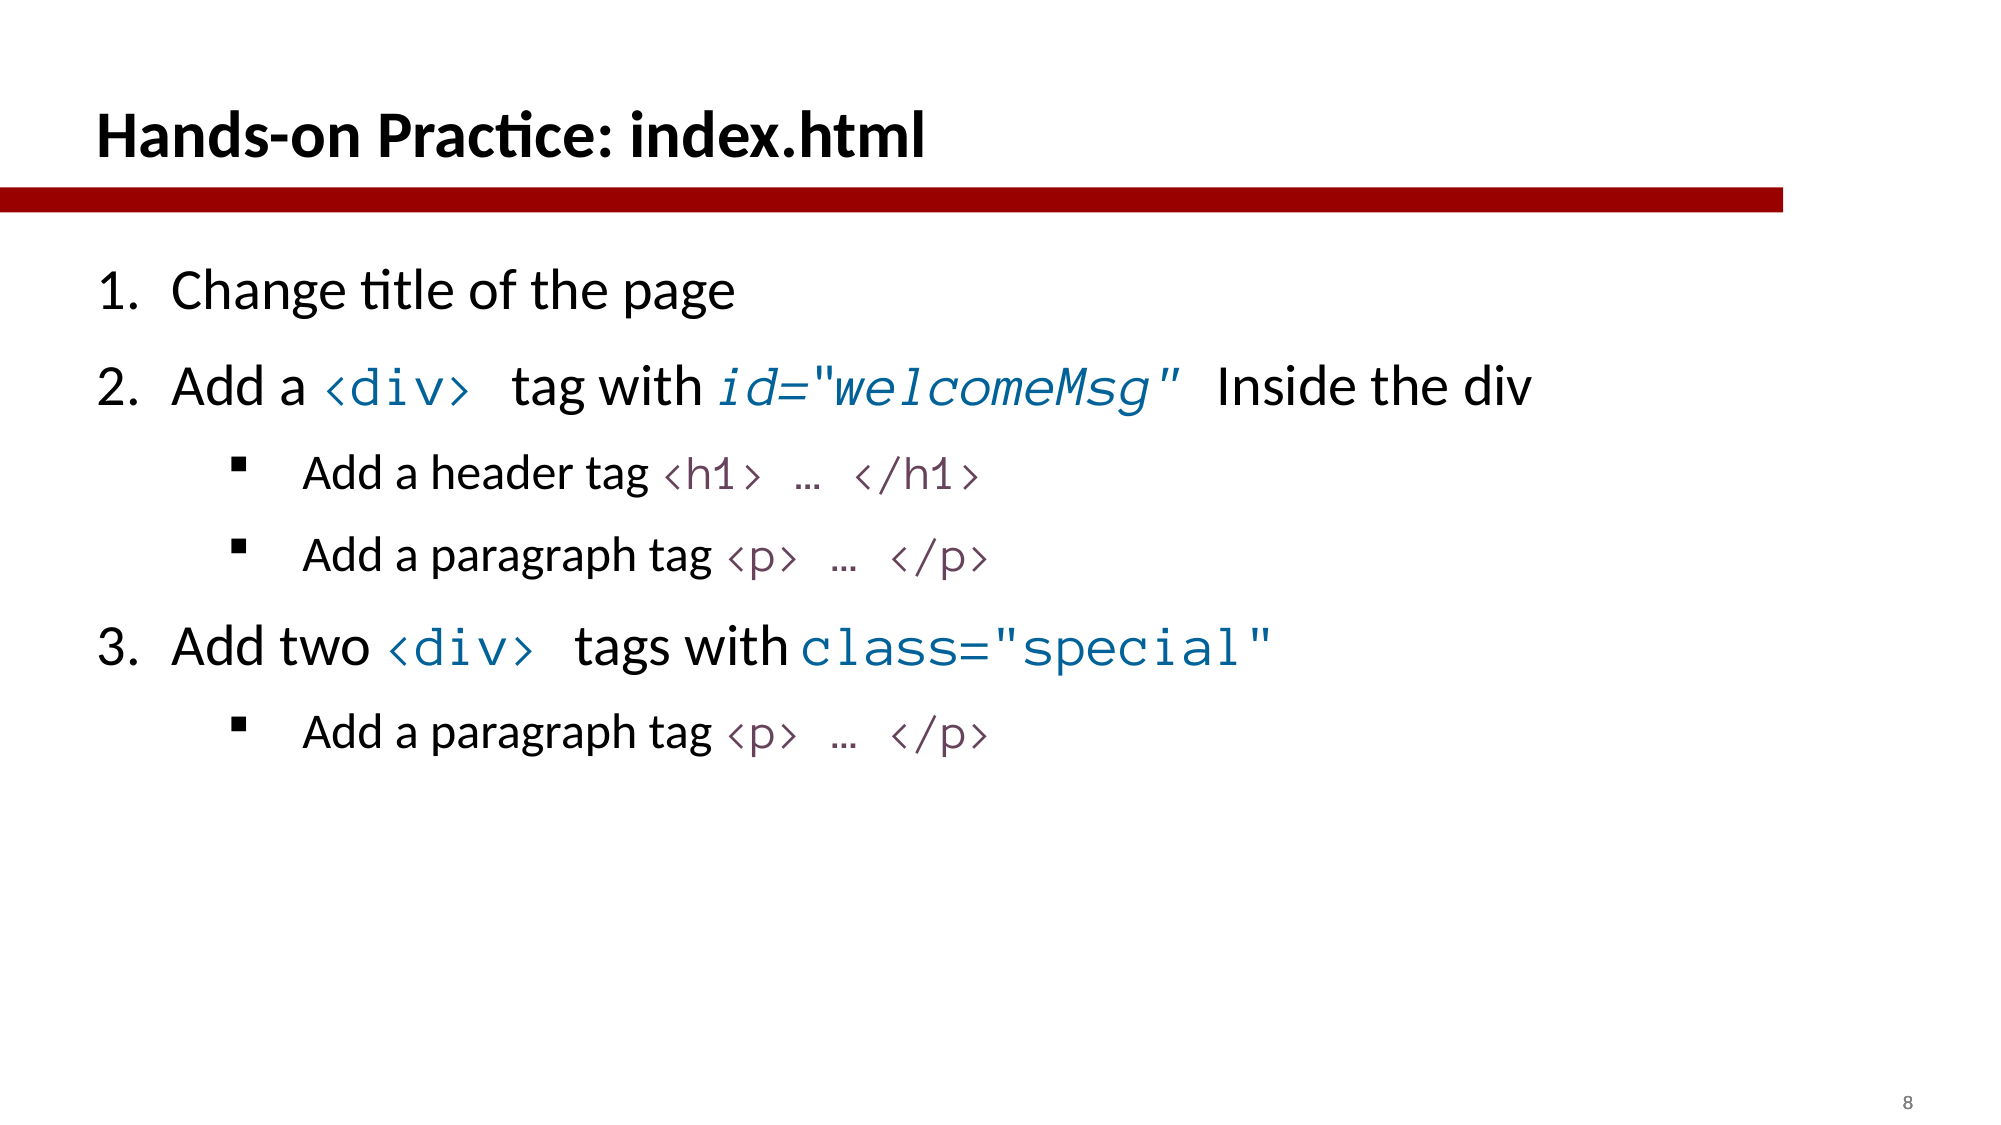

# Hands-on Practice: index.html
Change title of the page
Add a <div> tag with id="welcomeMsg" Inside the div
Add a header tag <h1> … </h1>
Add a paragraph tag <p> … </p>
Add two <div> tags with class="special"
Add a paragraph tag <p> … </p>